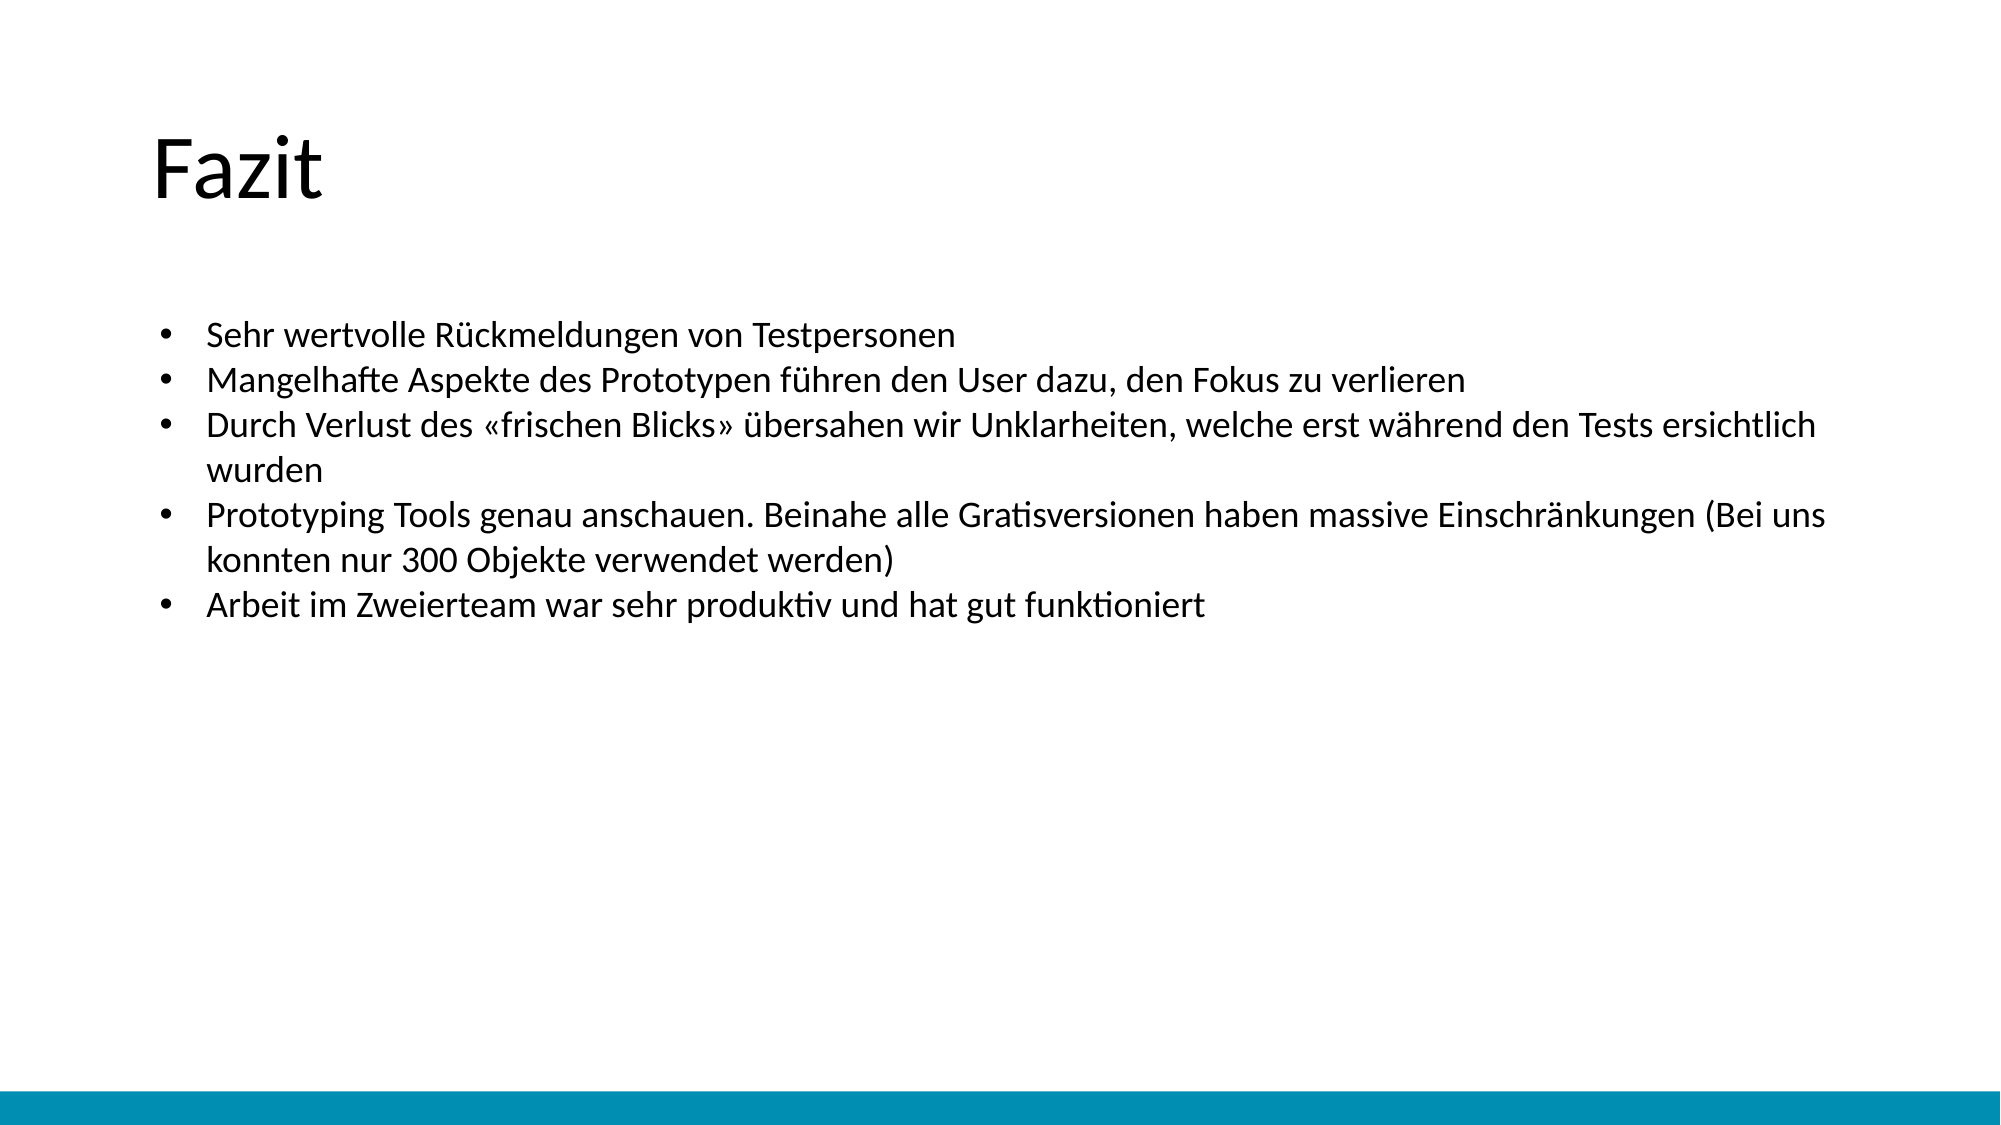

# Fazit
Sehr wertvolle Rückmeldungen von Testpersonen
Mangelhafte Aspekte des Prototypen führen den User dazu, den Fokus zu verlieren
Durch Verlust des «frischen Blicks» übersahen wir Unklarheiten, welche erst während den Tests ersichtlich wurden
Prototyping Tools genau anschauen. Beinahe alle Gratisversionen haben massive Einschränkungen (Bei uns konnten nur 300 Objekte verwendet werden)
Arbeit im Zweierteam war sehr produktiv und hat gut funktioniert